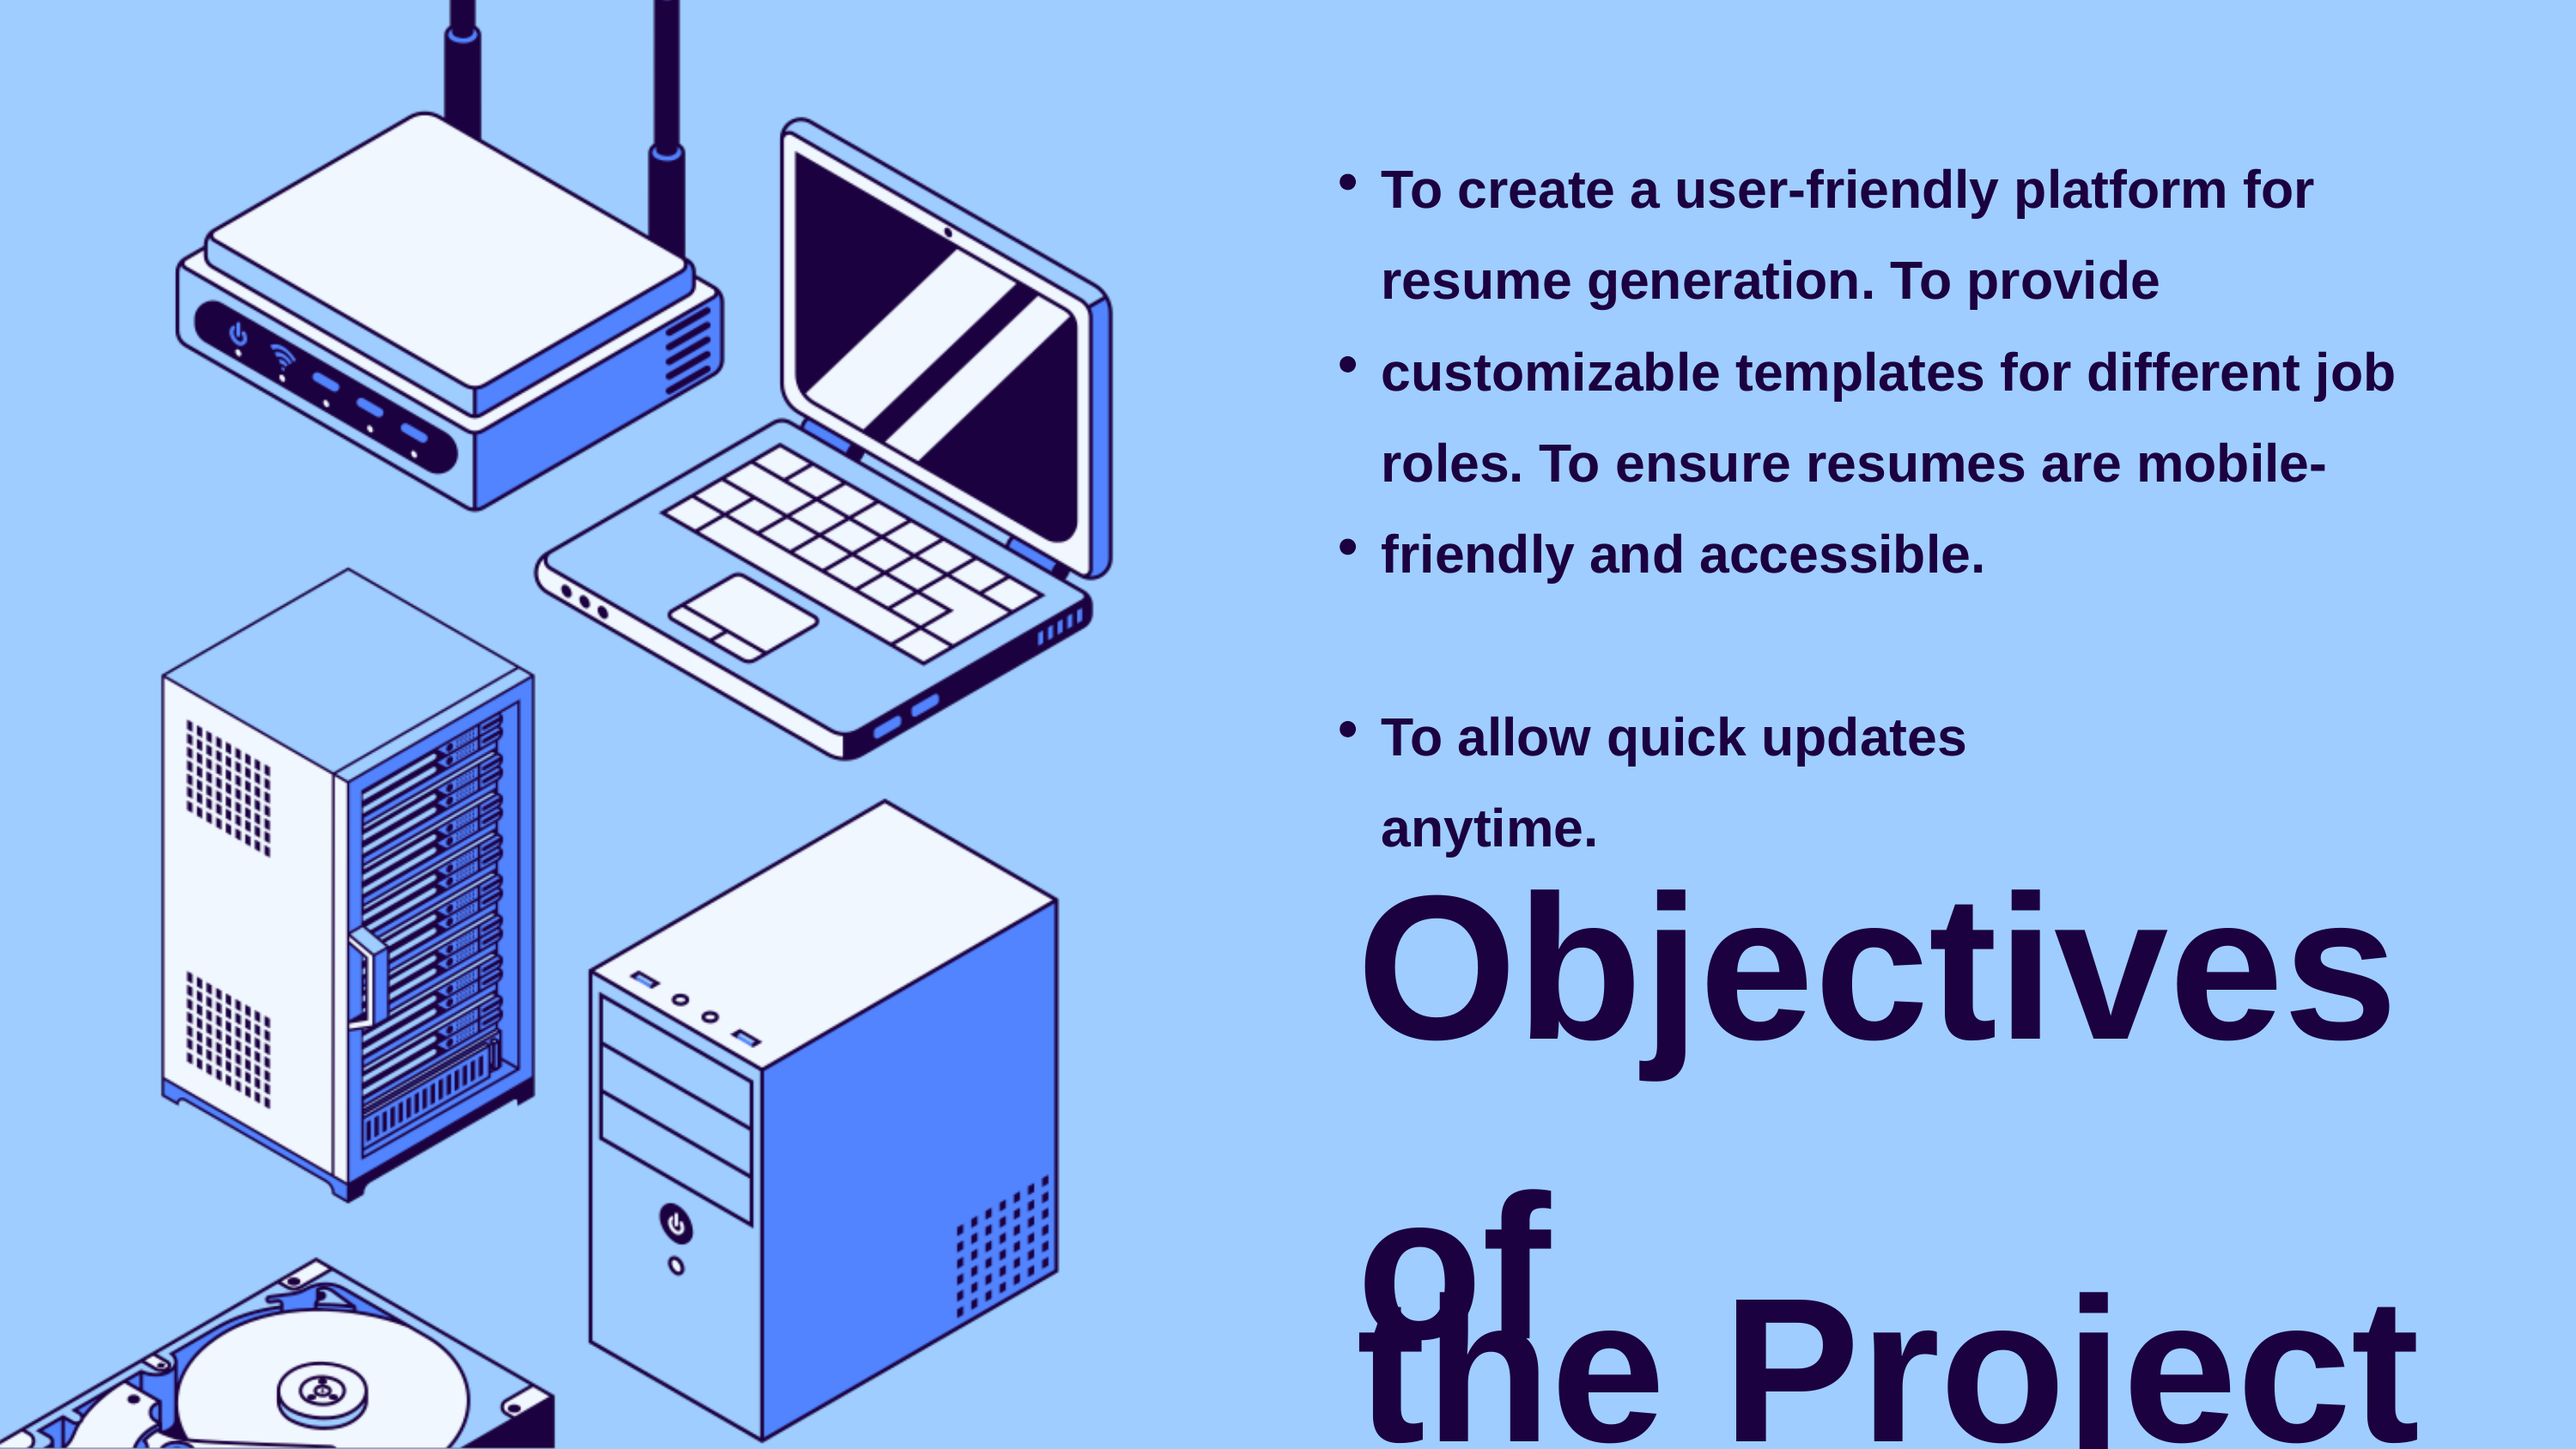

To create a user-friendly platform for resume generation. To provide customizable templates for different job roles. To ensure resumes are mobile-friendly and accessible.

To allow quick updates anytime.

Objectives of
the Project